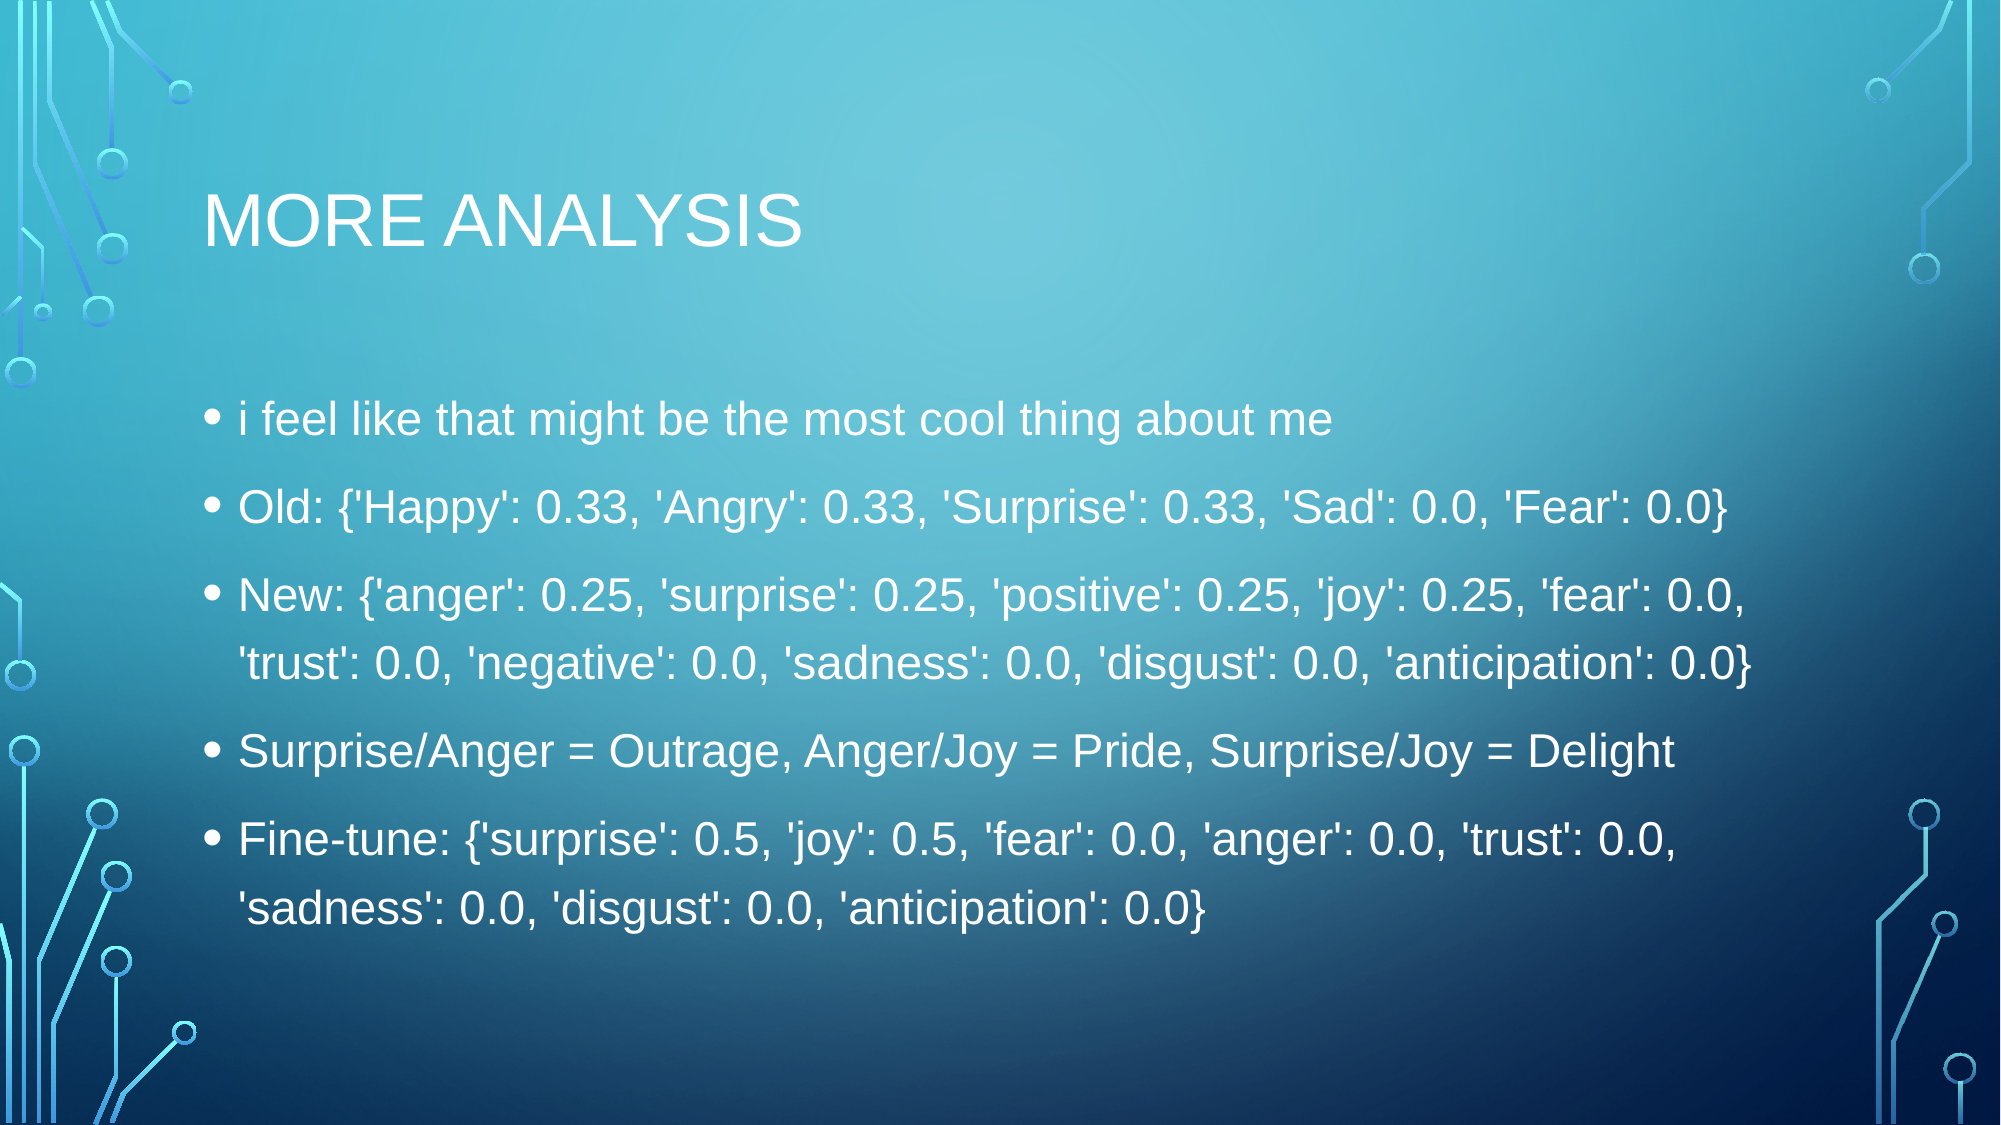

# More analysis
i feel like that might be the most cool thing about me
Old: {'Happy': 0.33, 'Angry': 0.33, 'Surprise': 0.33, 'Sad': 0.0, 'Fear': 0.0}
New: {'anger': 0.25, 'surprise': 0.25, 'positive': 0.25, 'joy': 0.25, 'fear': 0.0, 'trust': 0.0, 'negative': 0.0, 'sadness': 0.0, 'disgust': 0.0, 'anticipation': 0.0}
Surprise/Anger = Outrage, Anger/Joy = Pride, Surprise/Joy = Delight
Fine-tune: {'surprise': 0.5, 'joy': 0.5, 'fear': 0.0, 'anger': 0.0, 'trust': 0.0, 'sadness': 0.0, 'disgust': 0.0, 'anticipation': 0.0}